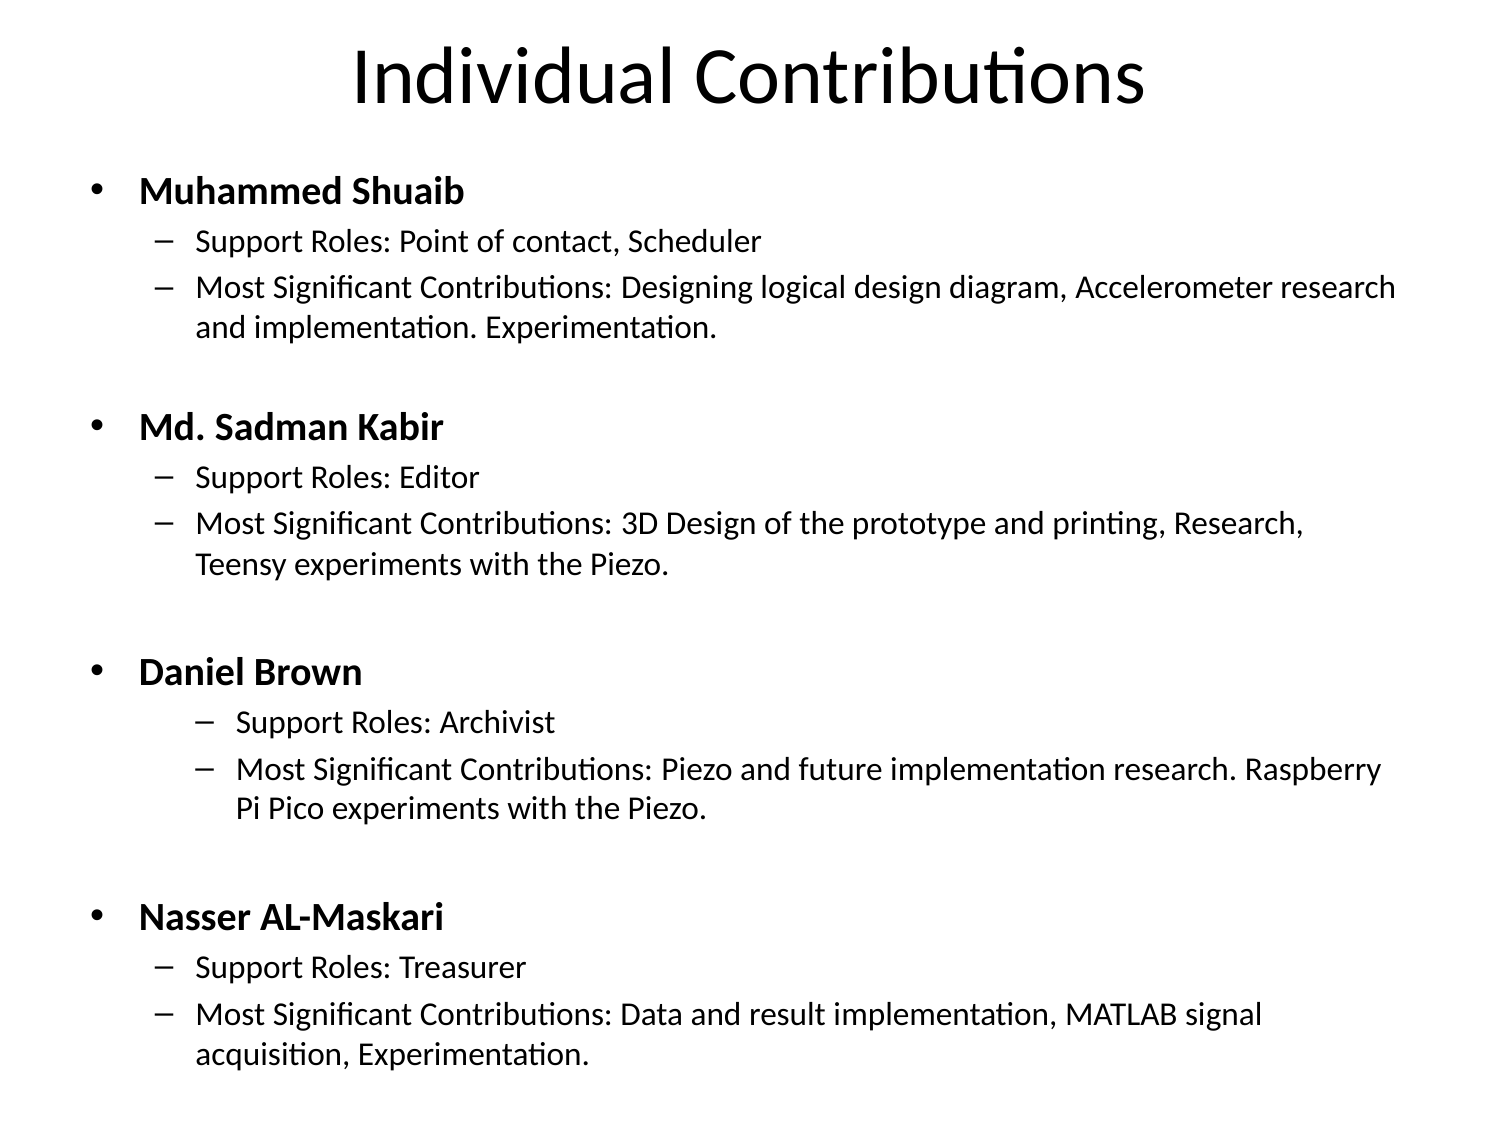

# Individual Contributions
Muhammed Shuaib
Support Roles: Point of contact, Scheduler
Most Significant Contributions: Designing logical design diagram, Accelerometer research and implementation. Experimentation.

Md. Sadman Kabir
Support Roles: Editor
Most Significant Contributions: 3D Design of the prototype and printing, Research, Teensy experiments with the Piezo.

Daniel Brown
Support Roles: Archivist
Most Significant Contributions: Piezo and future implementation research. Raspberry Pi Pico experiments with the Piezo.

Nasser AL-Maskari
Support Roles: Treasurer
Most Significant Contributions: Data and result implementation, MATLAB signal acquisition, Experimentation.